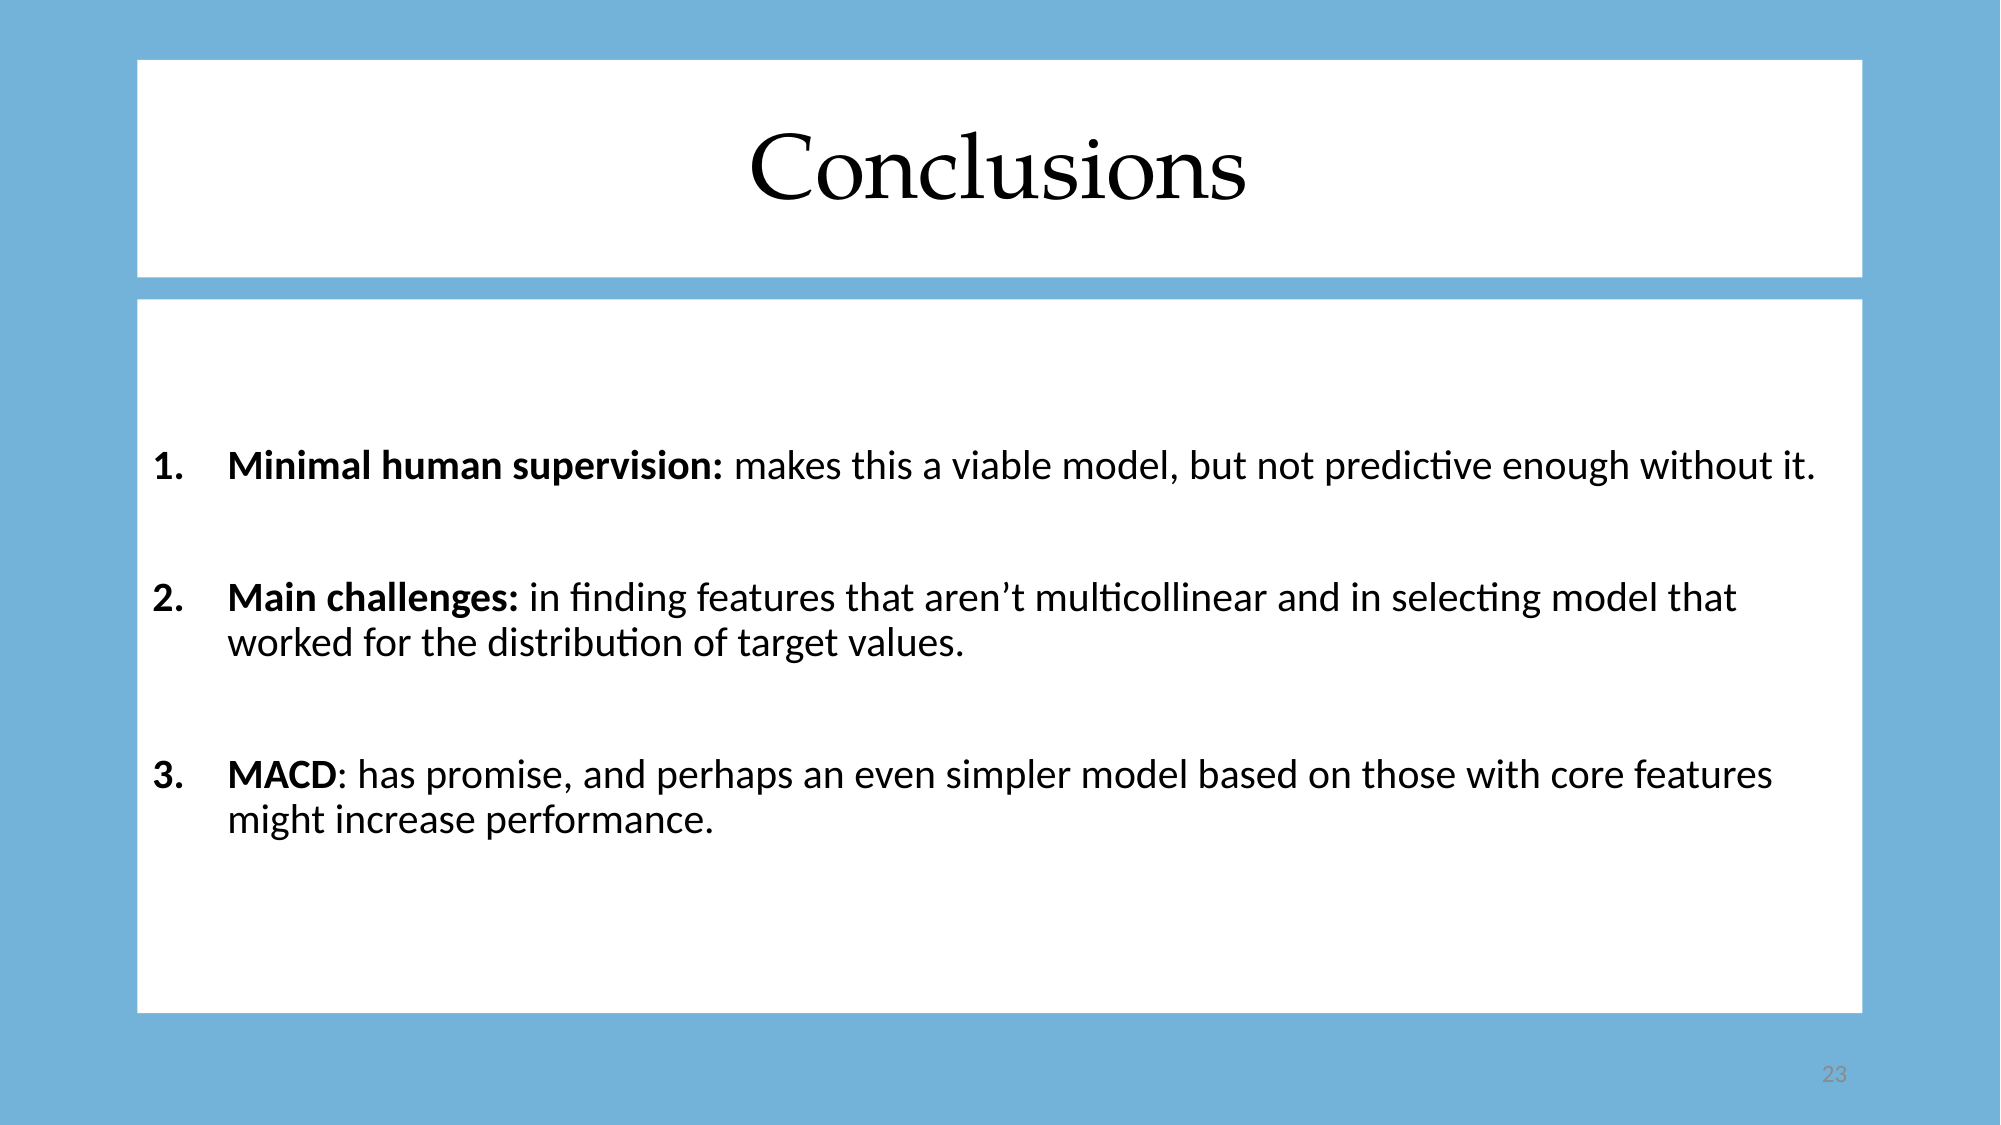

# Conclusions

Minimal human supervision: makes this a viable model, but not predictive enough without it.

Main challenges: in finding features that aren’t multicollinear and in selecting model that worked for the distribution of target values.

MACD: has promise, and perhaps an even simpler model based on those with core features might increase performance.

23